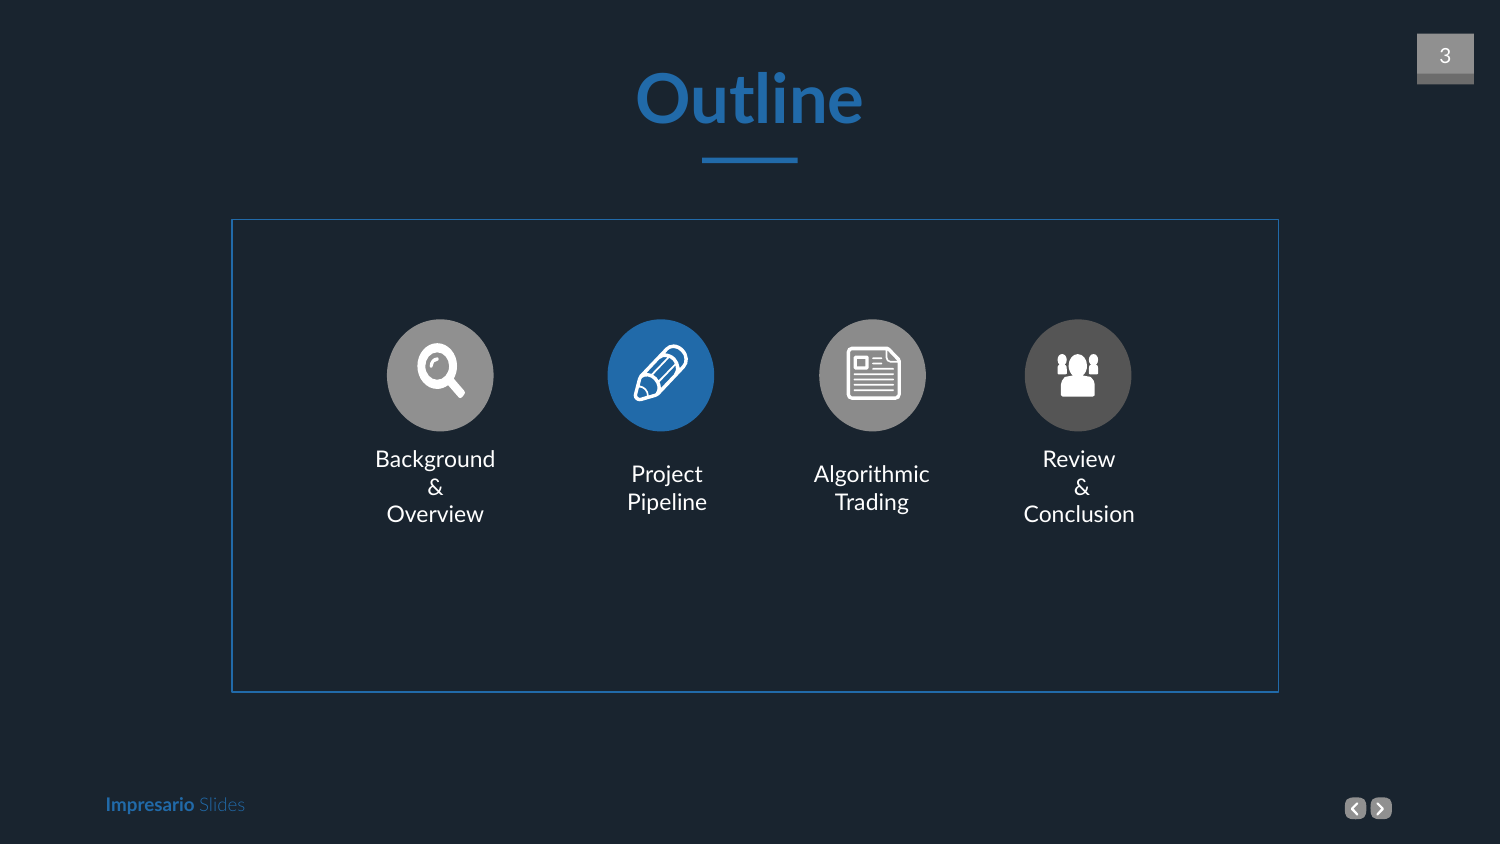

Outline

Background
 &
Overview
Review
 &
Conclusion
Project Pipeline
Algorithmic Trading